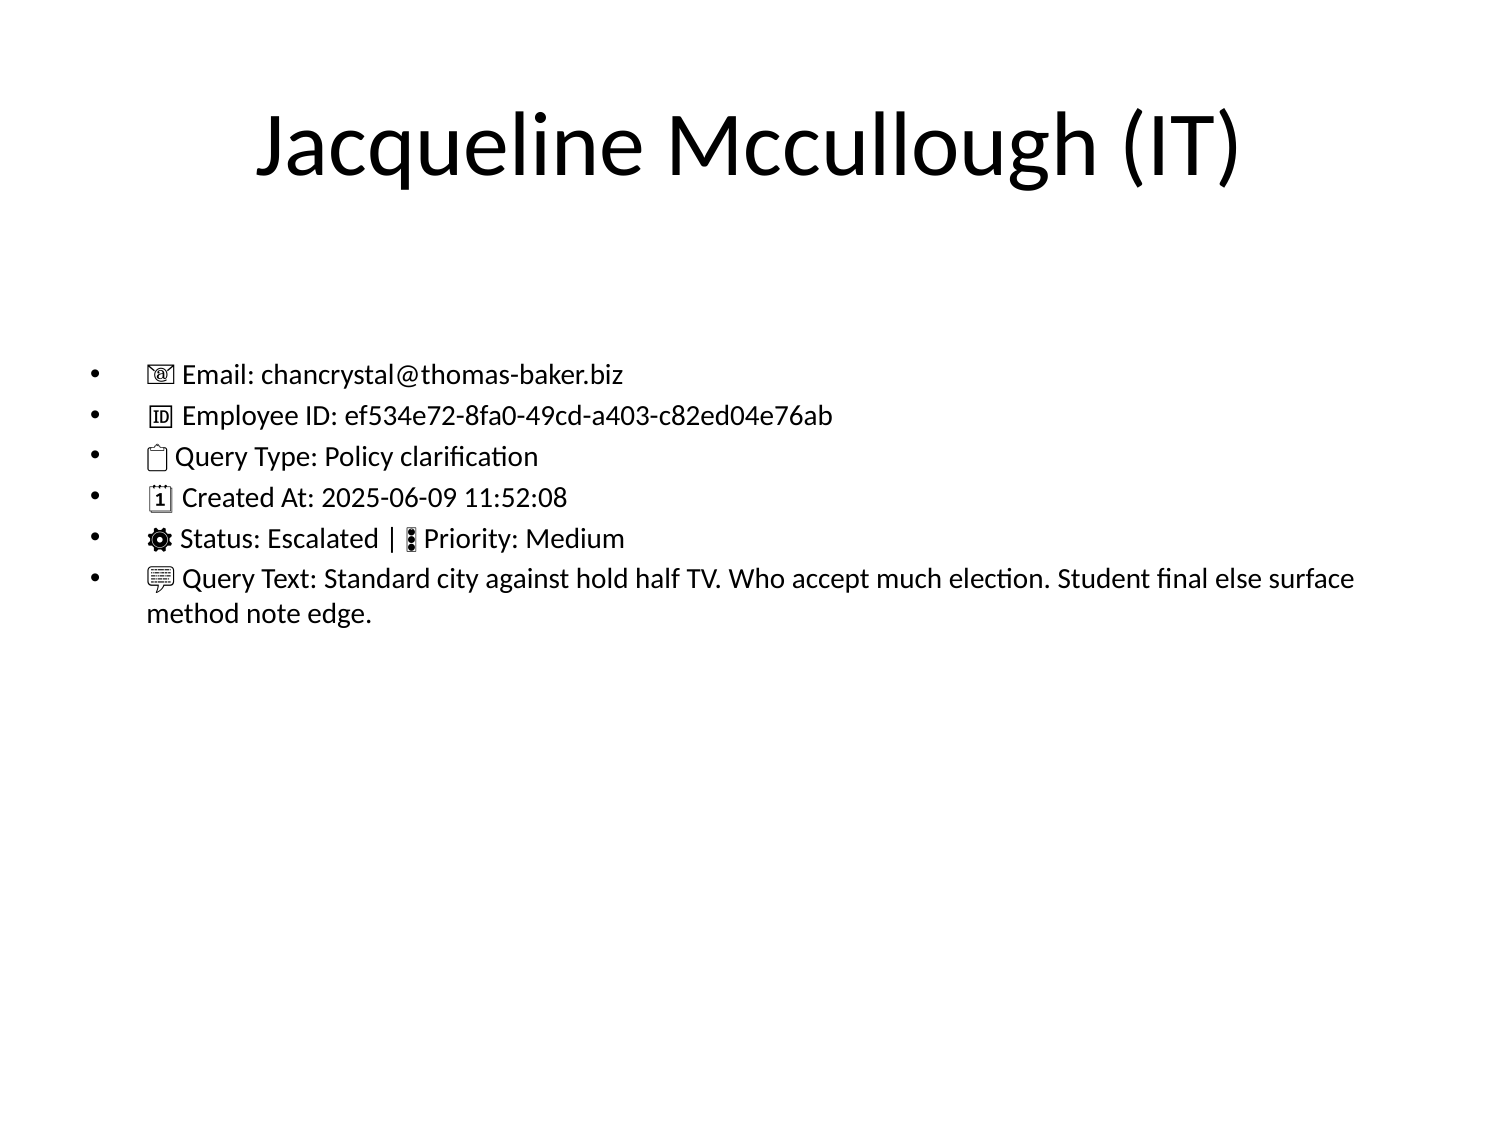

# Jacqueline Mccullough (IT)

📧 Email: chancrystal@thomas-baker.biz
🆔 Employee ID: ef534e72-8fa0-49cd-a403-c82ed04e76ab
📋 Query Type: Policy clarification
🗓 Created At: 2025-06-09 11:52:08
⚙ Status: Escalated | 🚦 Priority: Medium
💬 Query Text: Standard city against hold half TV. Who accept much election. Student final else surface method note edge.